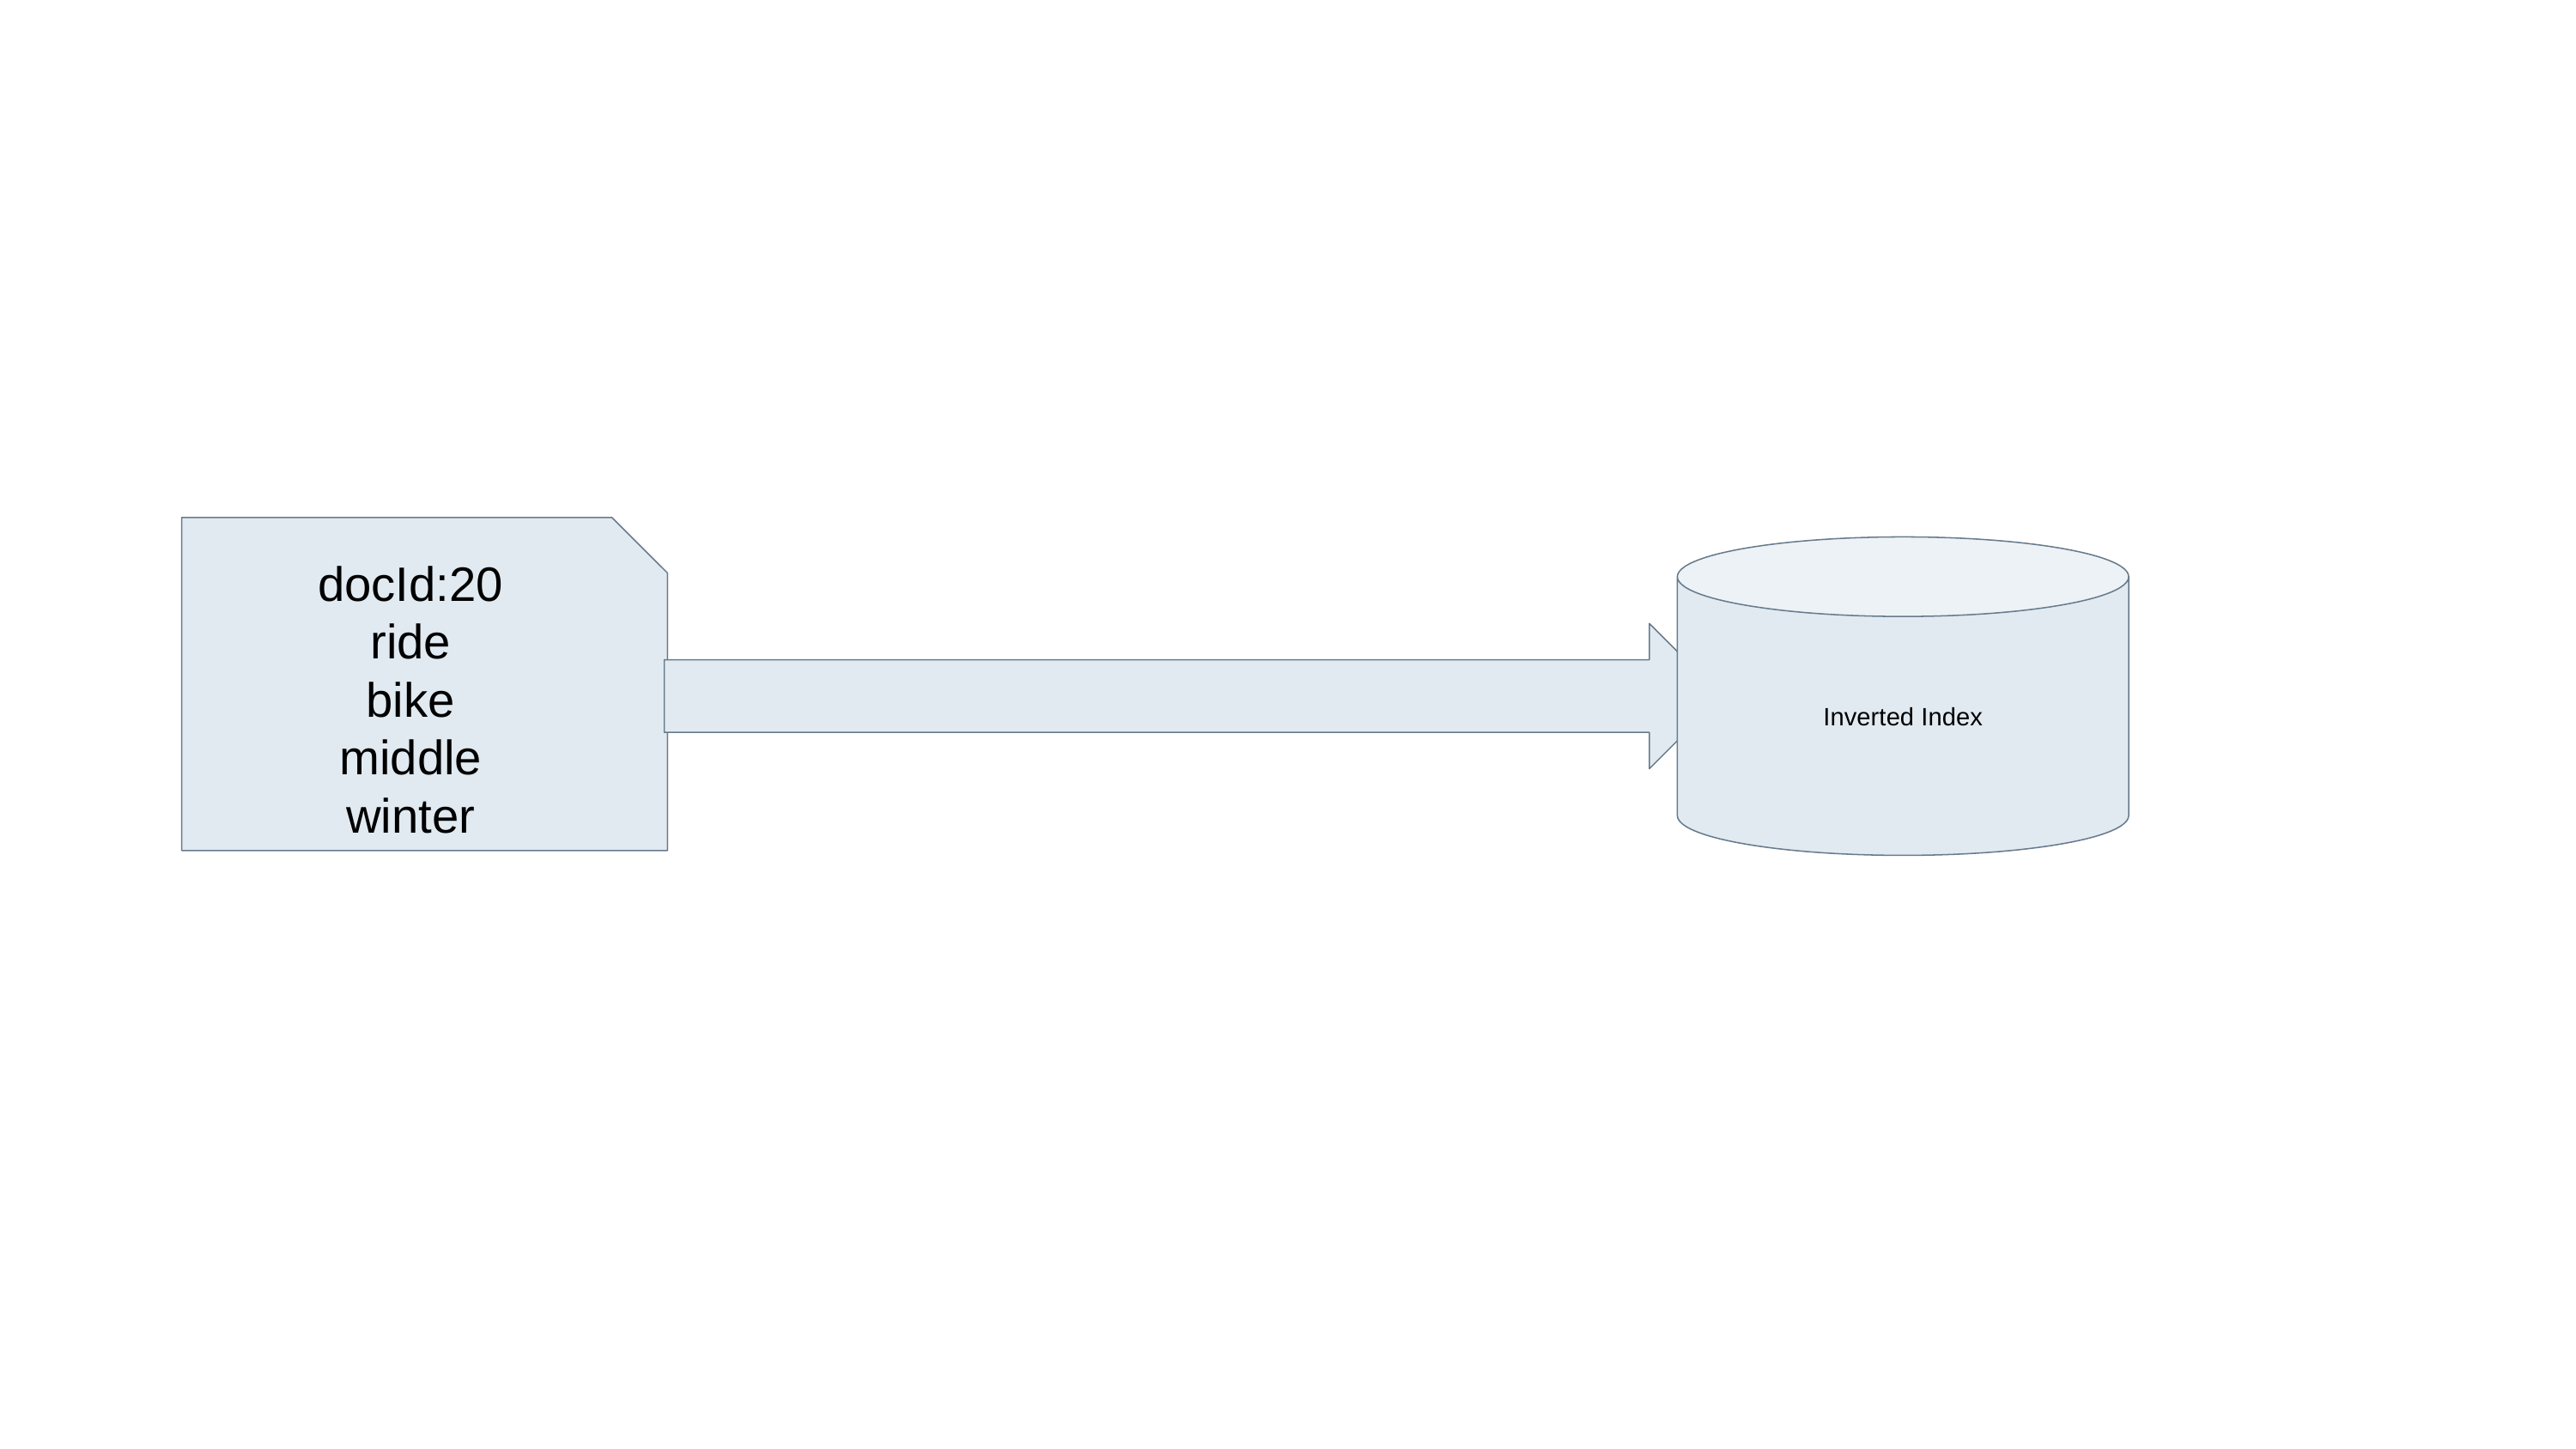

docId:20
ride
bike
middle
winter
Inverted Index